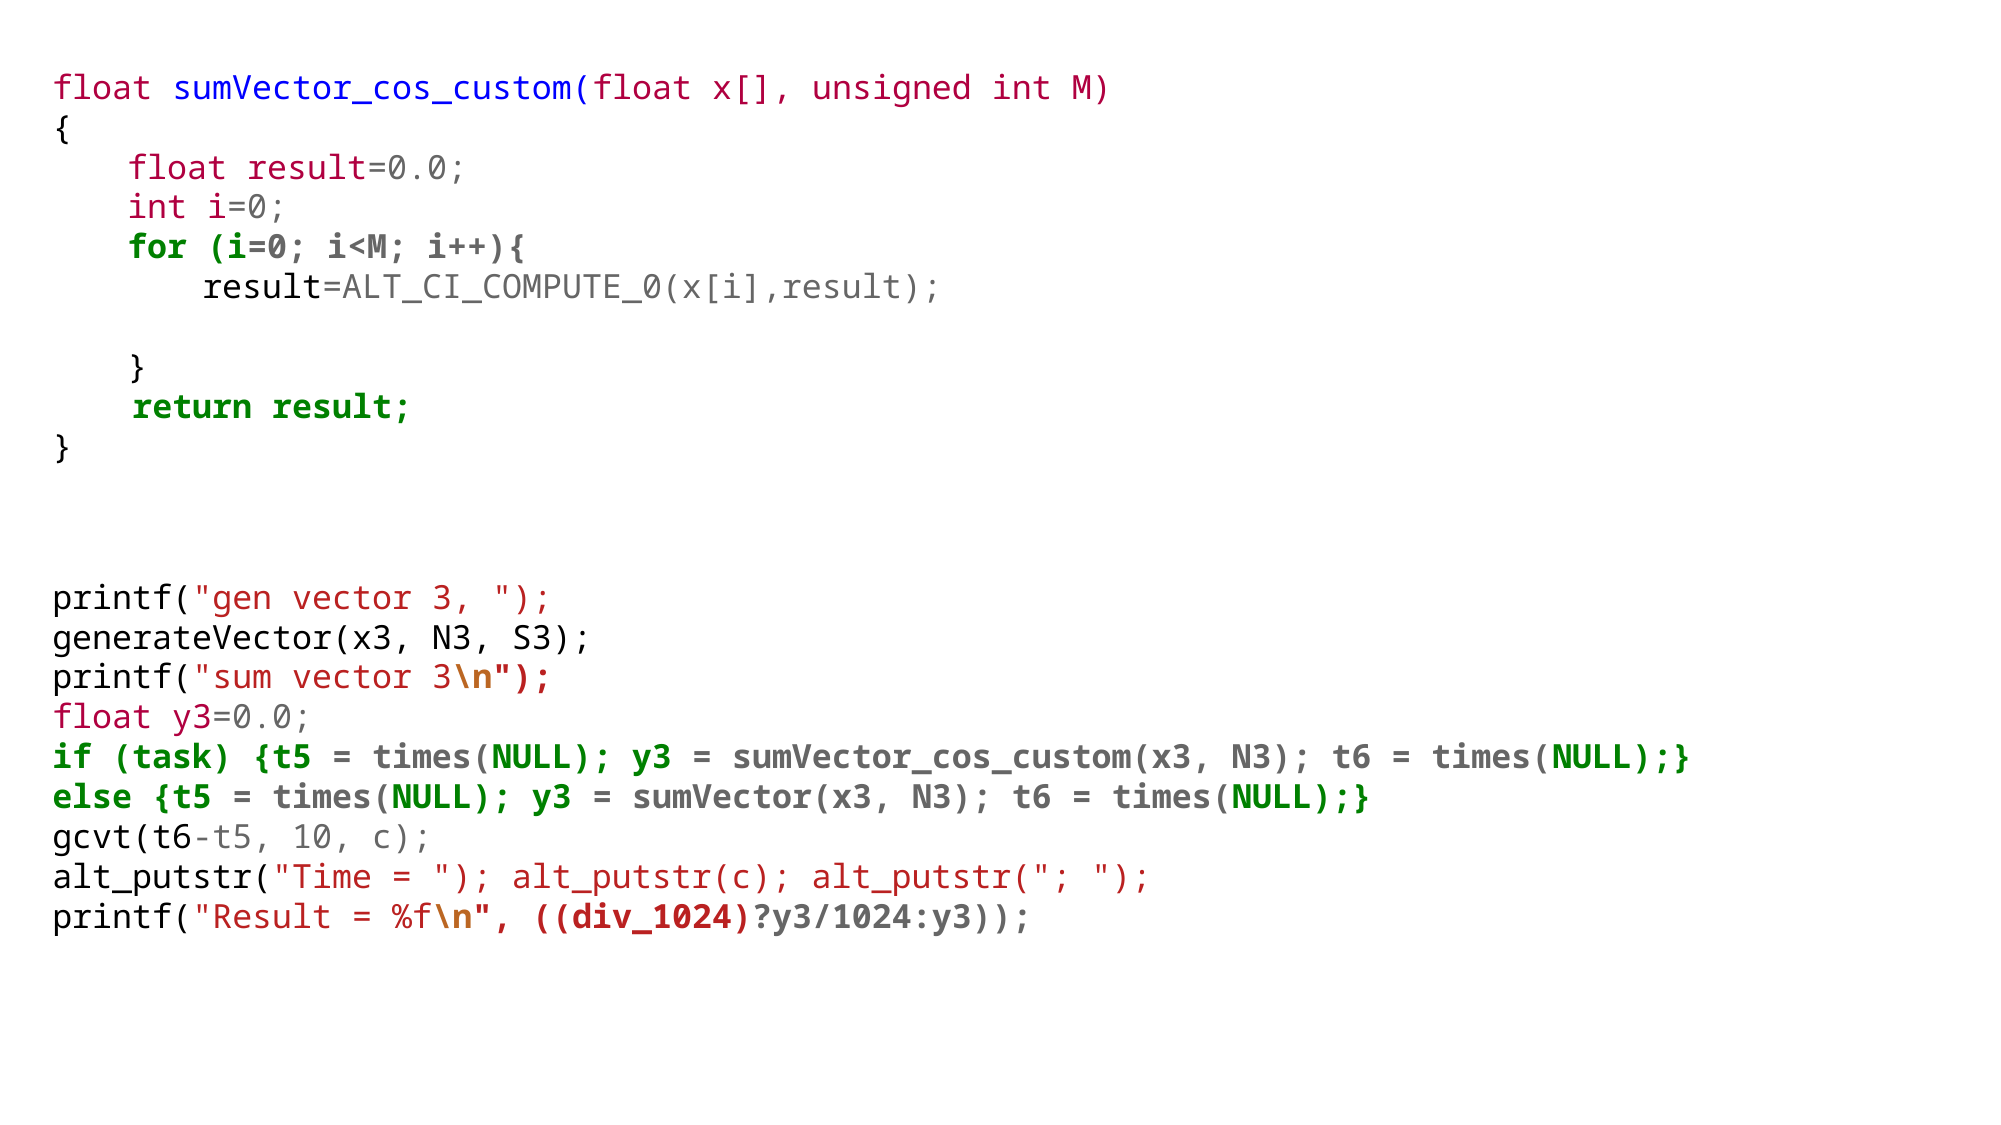

float sumVector_cos_custom(float x[], unsigned int M)
{
float result=0.0;
int i=0;
for (i=0; i<M; i++){
result=ALT_CI_COMPUTE_0(x[i],result);

}
    return result;
}
printf("gen vector 3, ");
generateVector(x3, N3, S3);
printf("sum vector 3\n");
float y3=0.0;
if (task) {t5 = times(NULL); y3 = sumVector_cos_custom(x3, N3); t6 = times(NULL);}
else {t5 = times(NULL); y3 = sumVector(x3, N3); t6 = times(NULL);}
gcvt(t6-t5, 10, c);
alt_putstr("Time = "); alt_putstr(c); alt_putstr("; ");
printf("Result = %f\n", ((div_1024)?y3/1024:y3));